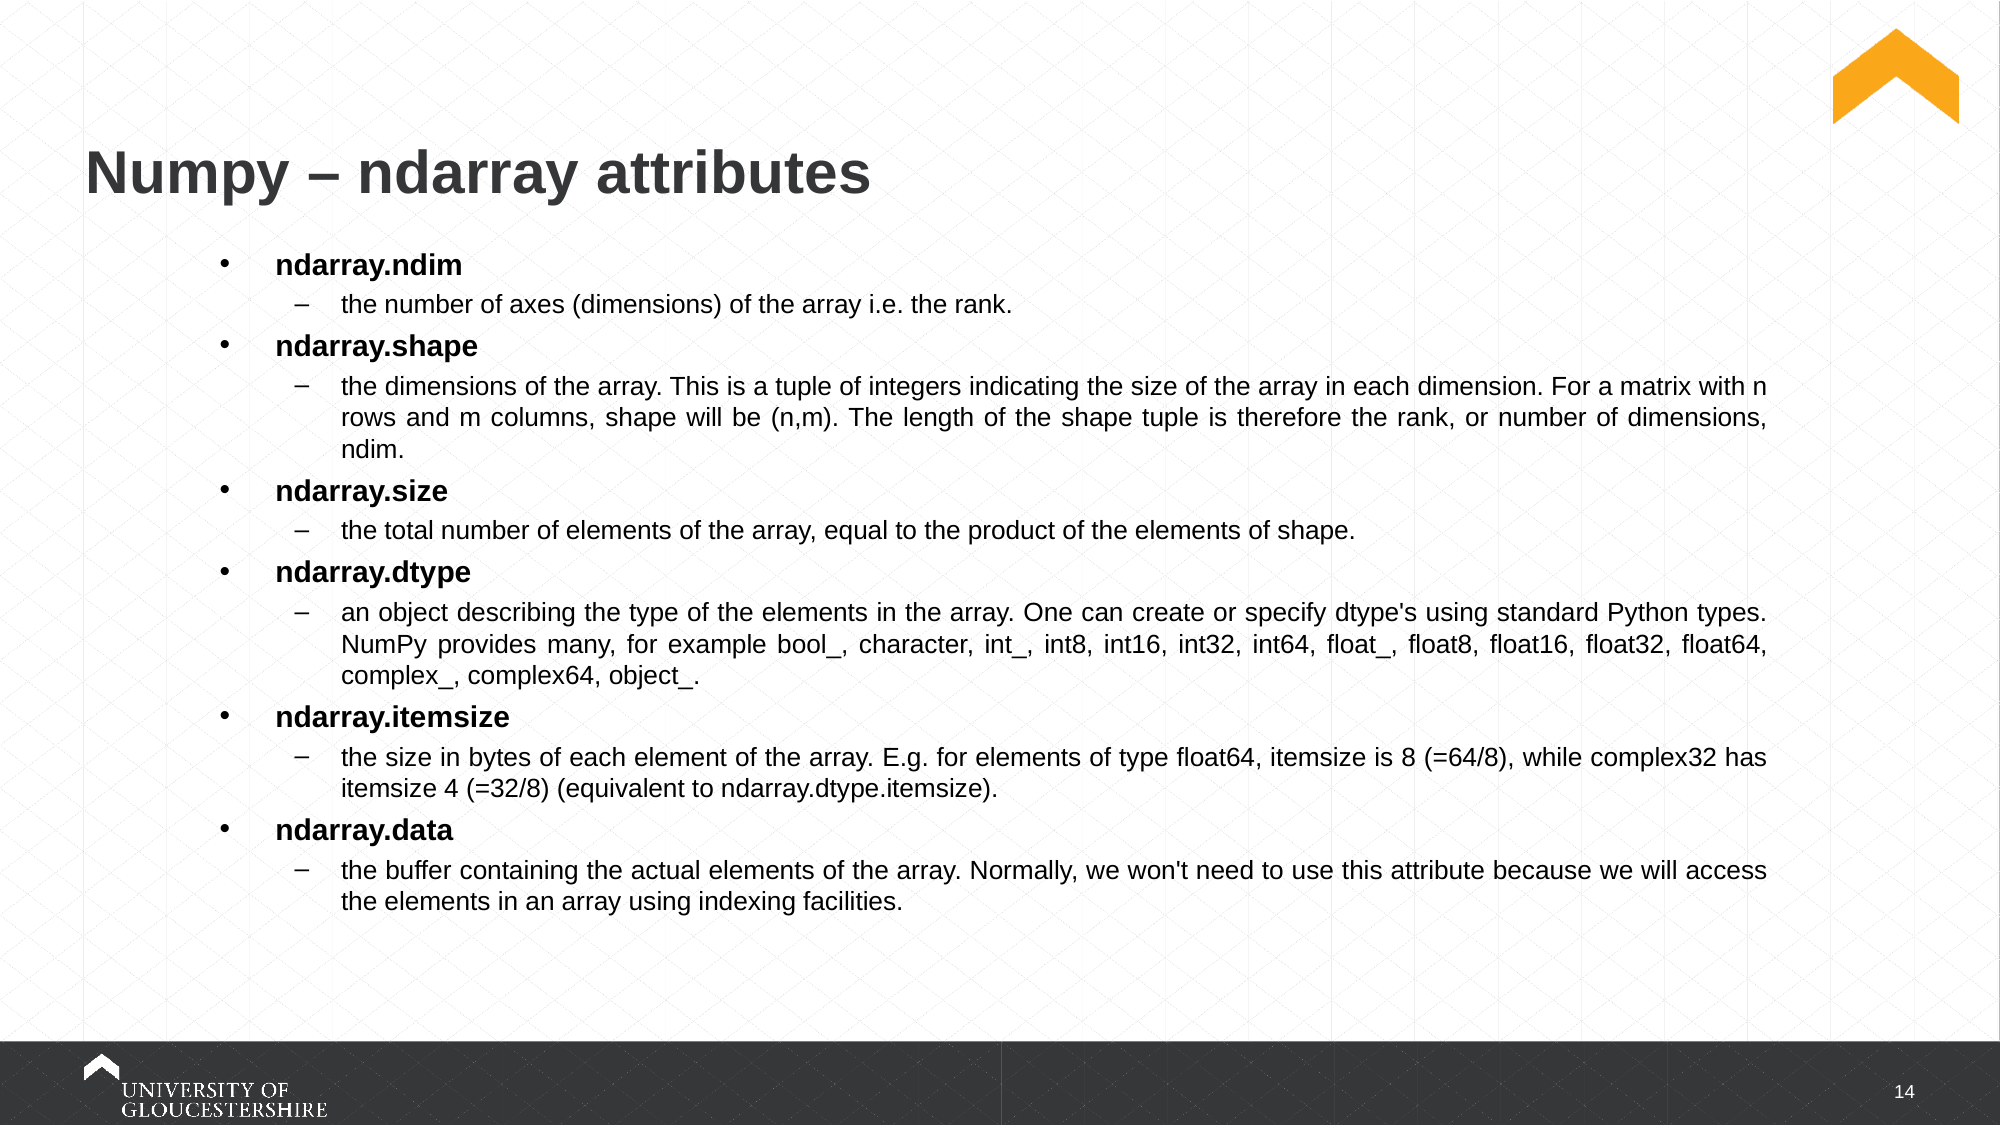

# Numpy – ndarray attributes
ndarray.ndim
the number of axes (dimensions) of the array i.e. the rank.
ndarray.shape
the dimensions of the array. This is a tuple of integers indicating the size of the array in each dimension. For a matrix with n rows and m columns, shape will be (n,m). The length of the shape tuple is therefore the rank, or number of dimensions, ndim.
ndarray.size
the total number of elements of the array, equal to the product of the elements of shape.
ndarray.dtype
an object describing the type of the elements in the array. One can create or specify dtype's using standard Python types. NumPy provides many, for example bool_, character, int_, int8, int16, int32, int64, float_, float8, float16, float32, float64, complex_, complex64, object_.
ndarray.itemsize
the size in bytes of each element of the array. E.g. for elements of type float64, itemsize is 8 (=64/8), while complex32 has itemsize 4 (=32/8) (equivalent to ndarray.dtype.itemsize).
ndarray.data
the buffer containing the actual elements of the array. Normally, we won't need to use this attribute because we will access the elements in an array using indexing facilities.